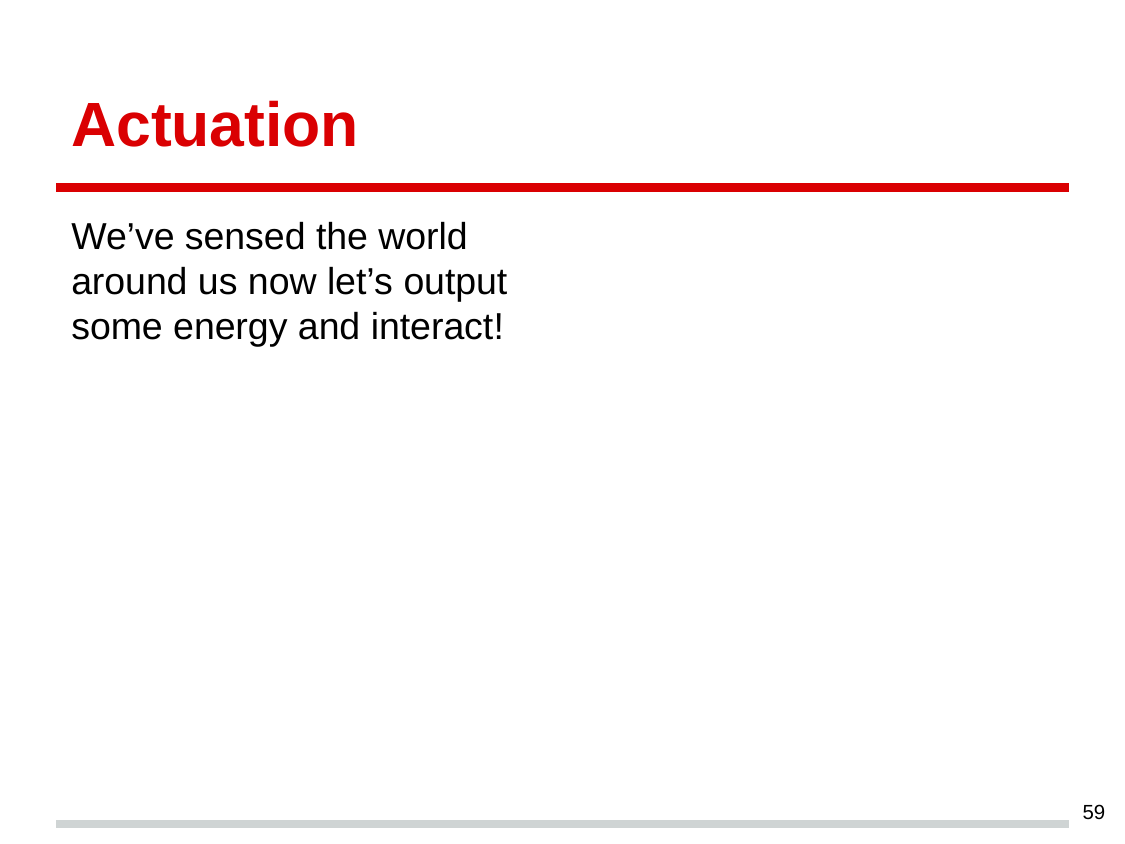

# Actuation
We’ve sensed the world around us now let’s output some energy and interact!

59